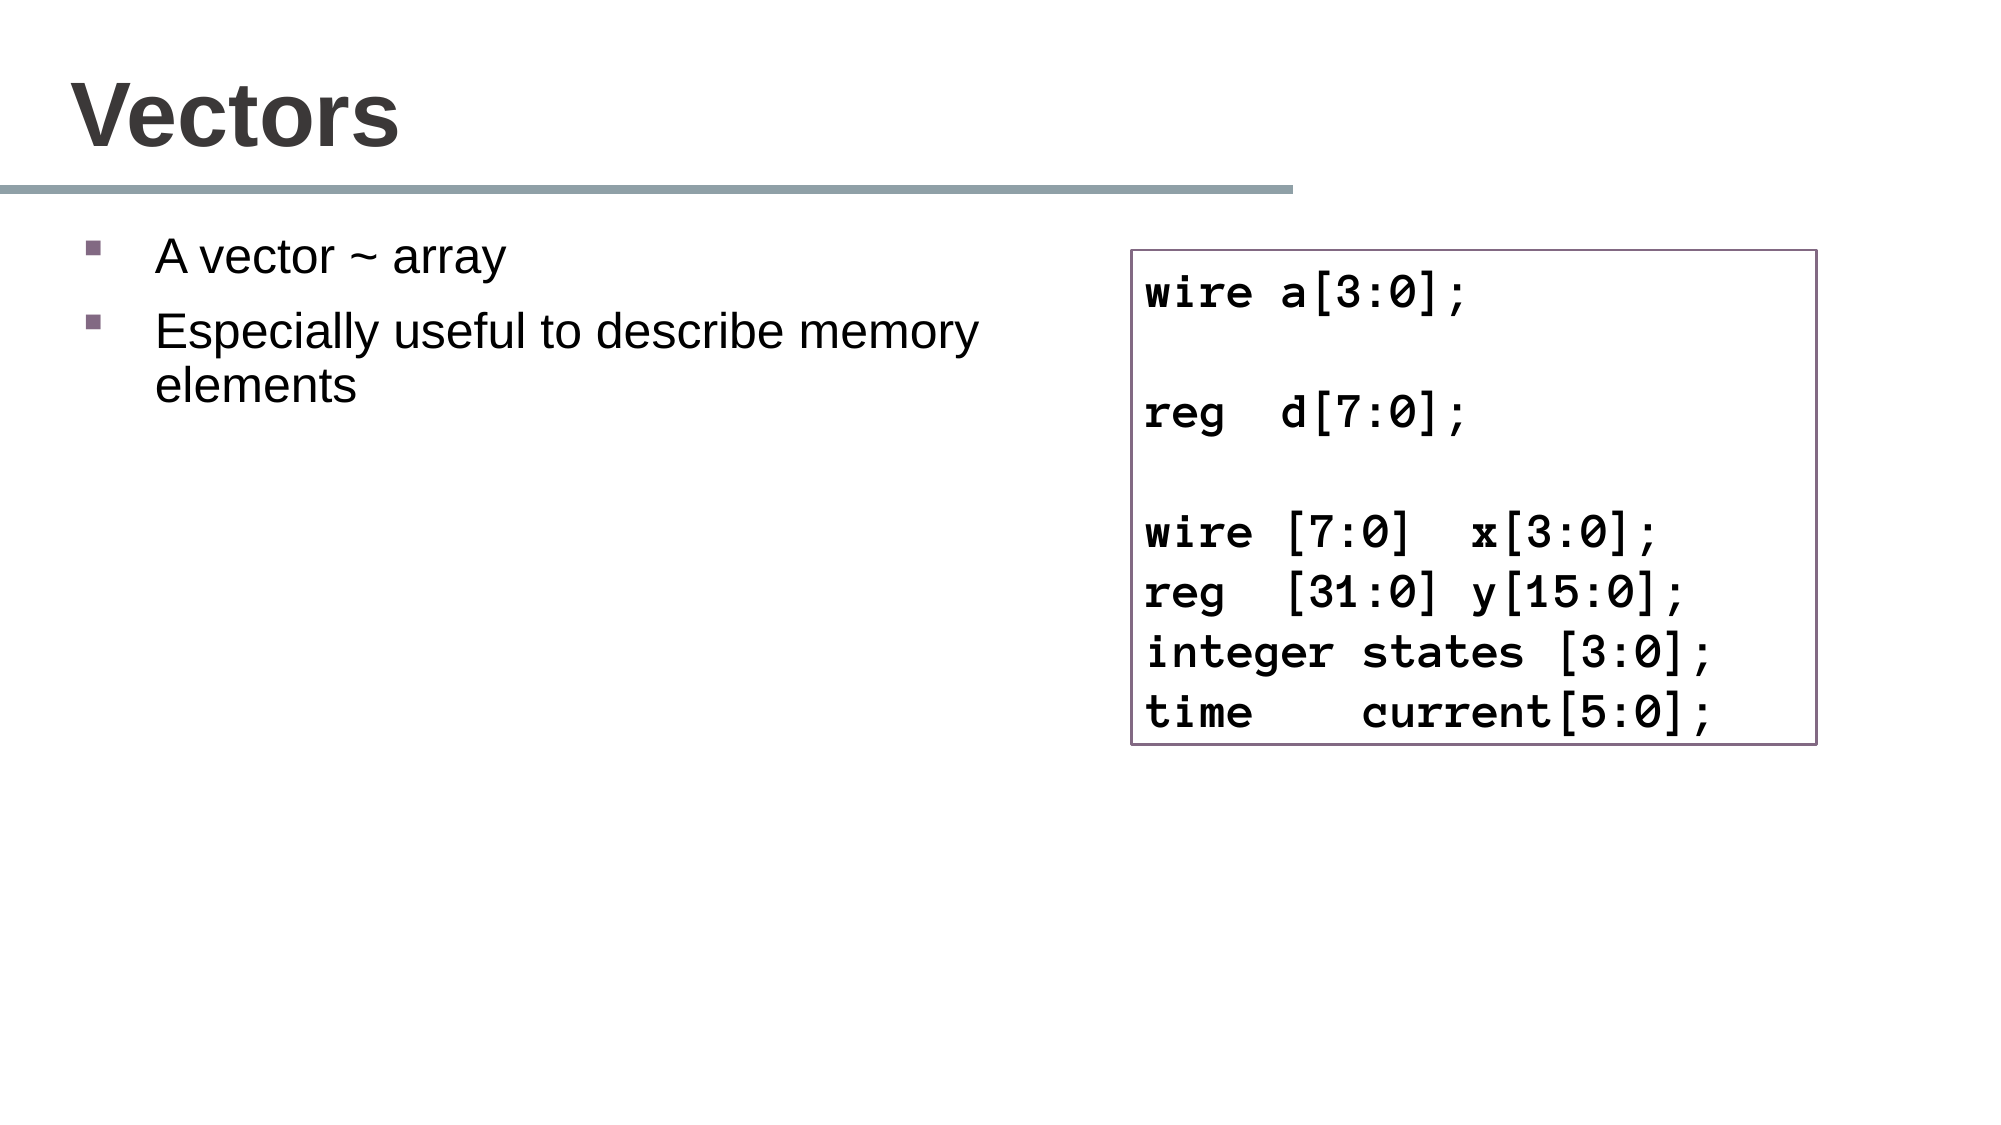

# Vectors
A vector ~ array
Especially useful to describe memory elements

wire a[3:0];
reg  d[7:0];
wire [7:0]  x[3:0];
reg  [31:0] y[15:0];
integer states [3:0];
time    current[5:0];